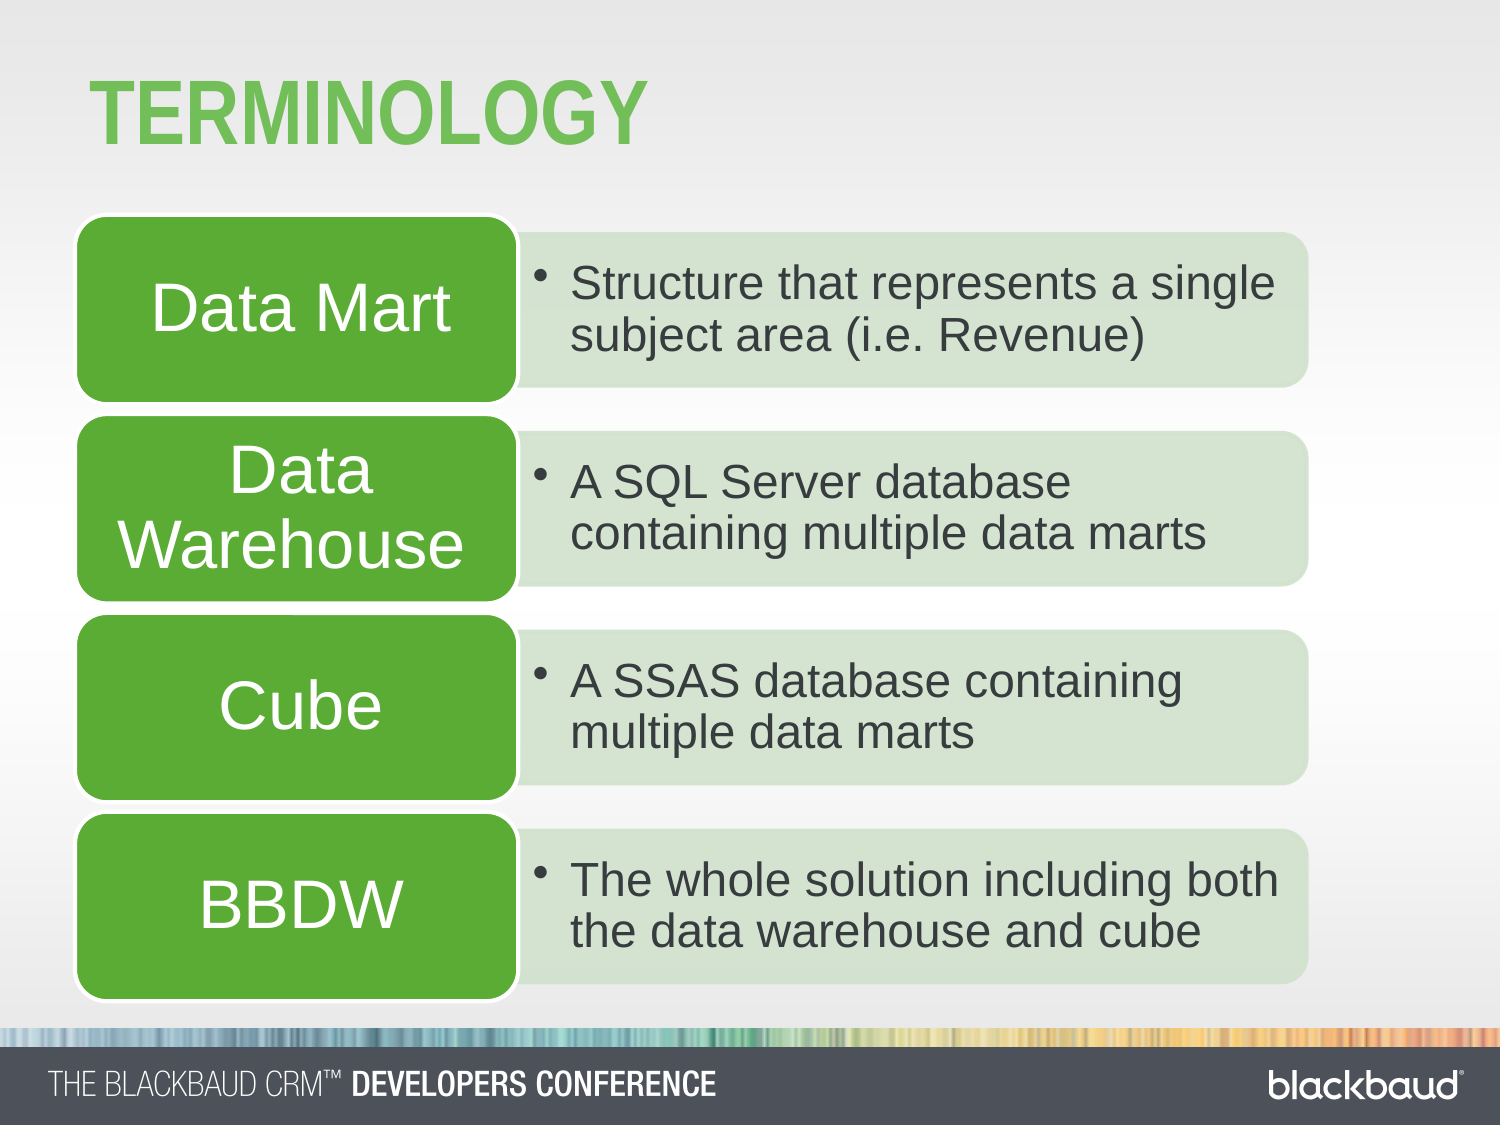

Terminology
Structure that represents a single subject area (i.e. Revenue)
Data Mart
A SQL Server database containing multiple data marts
Data Warehouse
A SSAS database containing multiple data marts
Cube
The whole solution including both the data warehouse and cube
BBDW